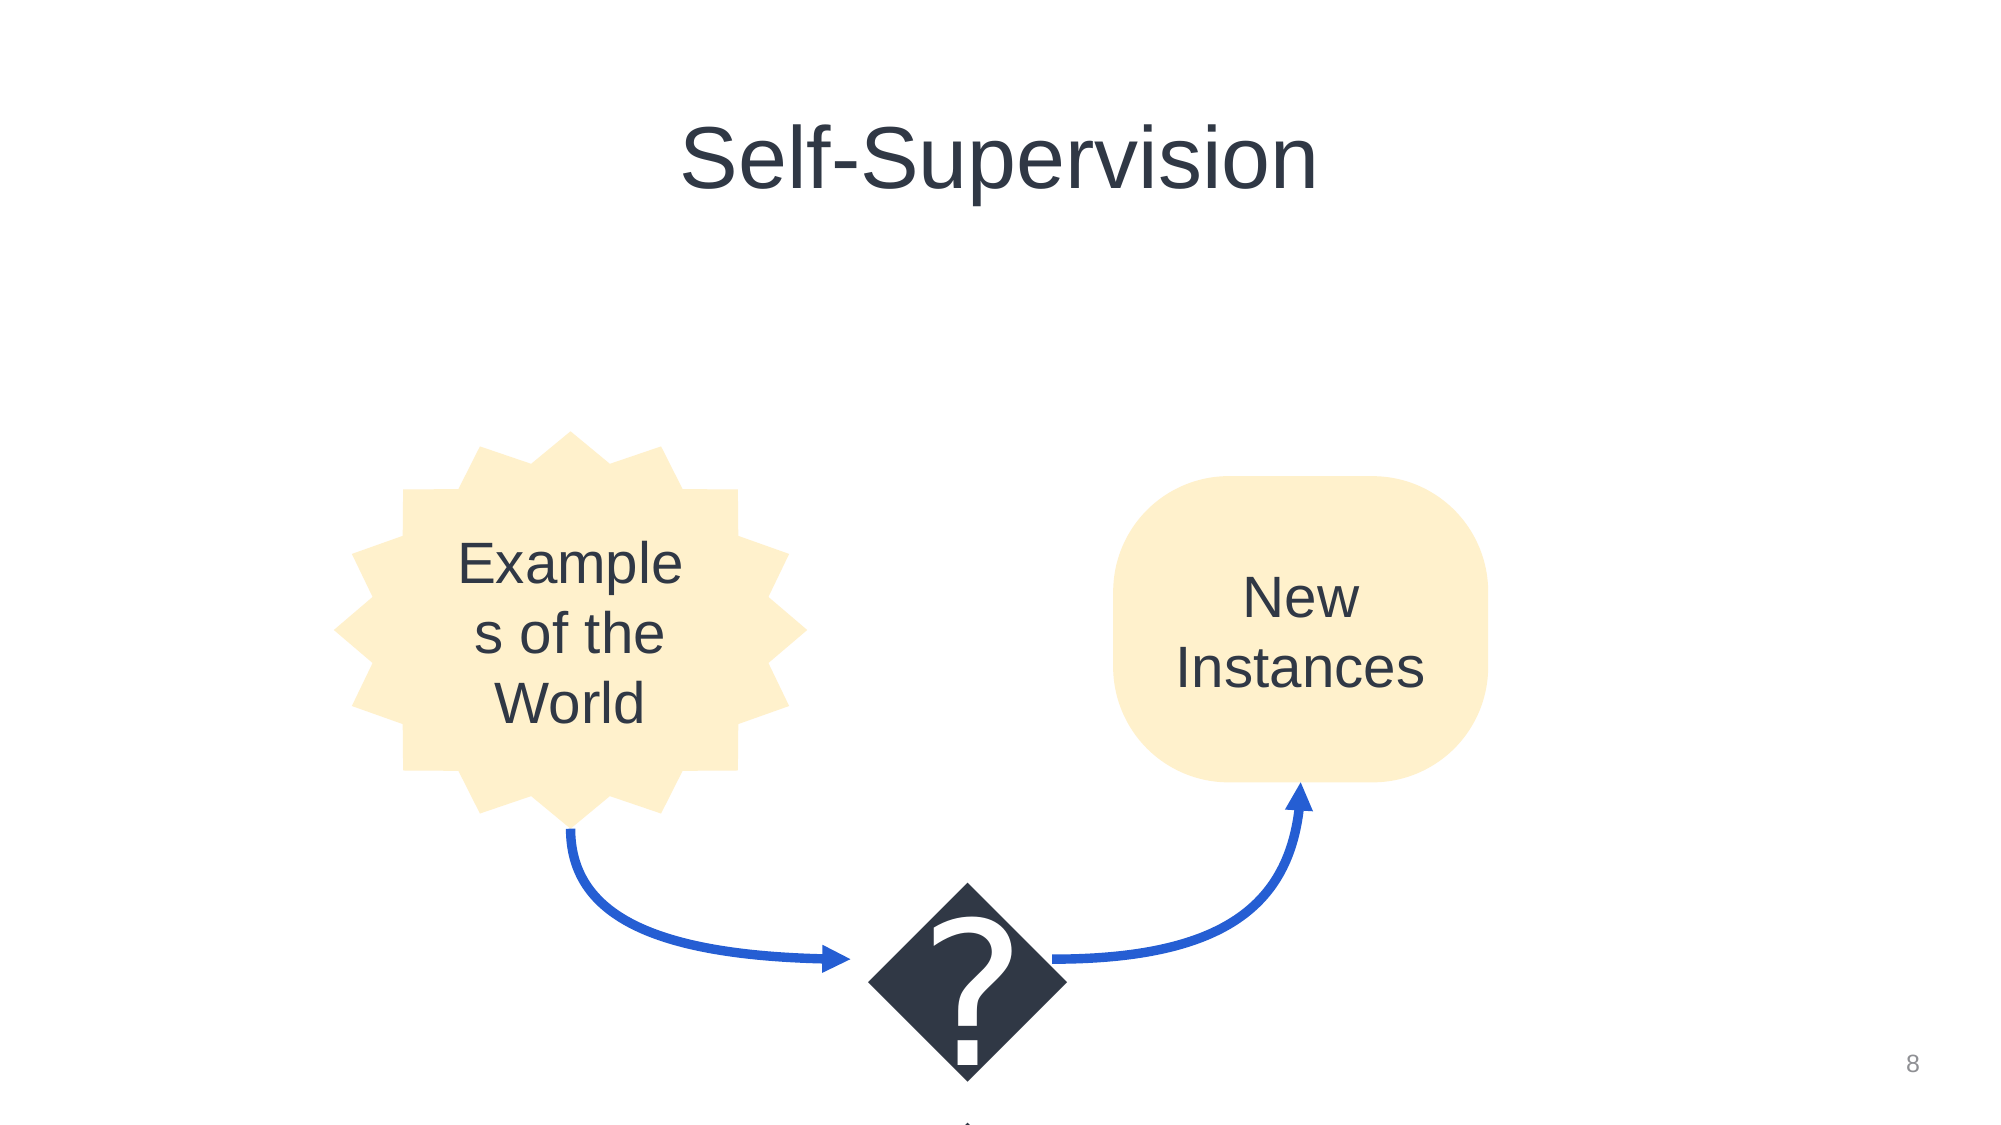

# Self-Supervision

Examples of the World
New Instances
🤖
8